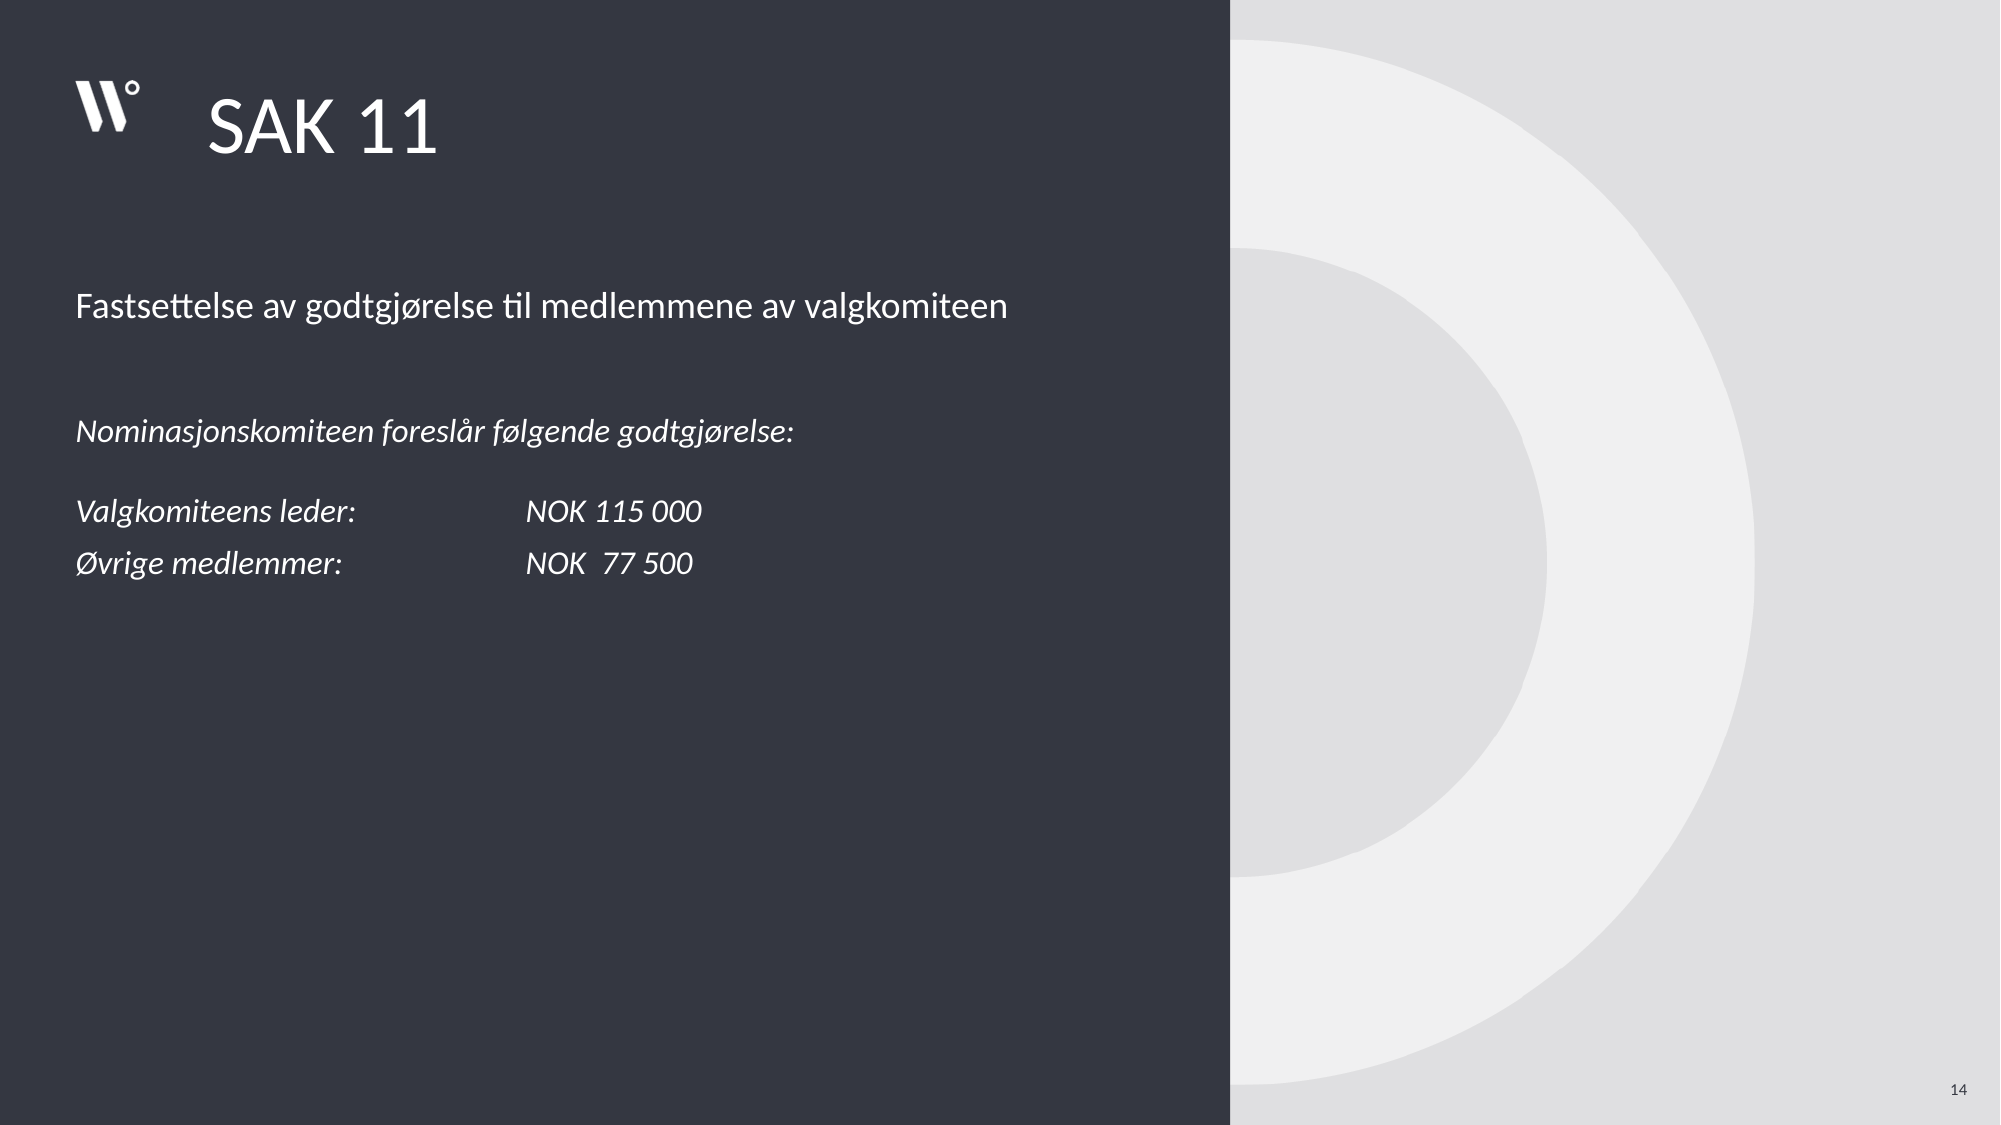

# SAK 11
Fastsettelse av godtgjørelse til medlemmene av valgkomiteen

Nominasjonskomiteen foreslår følgende godtgjørelse:
Valgkomiteens leder: 		NOK 115 000
Øvrige medlemmer: 		NOK  77 500